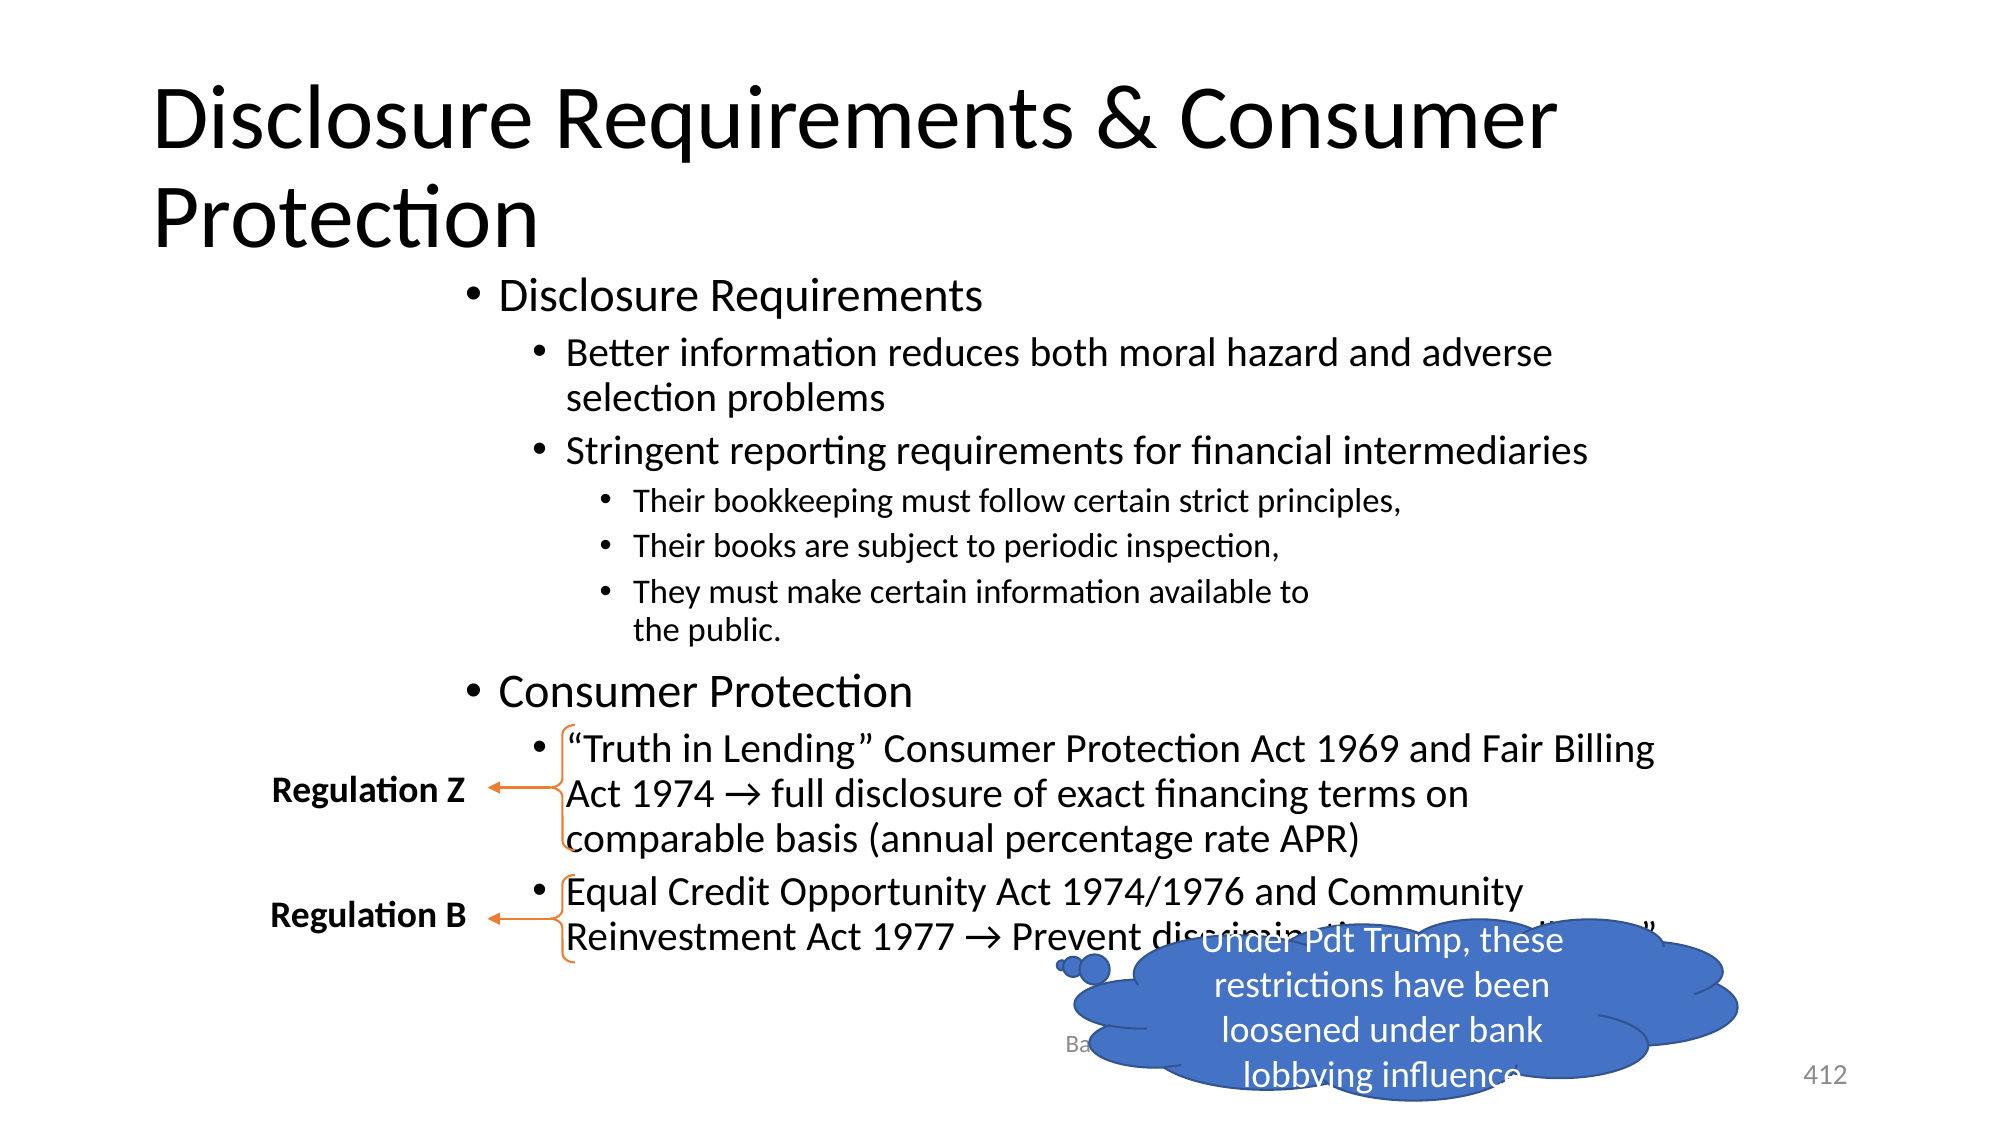

# Disclosure Requirements & Consumer Protection
Disclosure Requirements
Better information reduces both moral hazard and adverse selection problems
Stringent reporting requirements for financial intermediaries
Their bookkeeping must follow certain strict principles,
Their books are subject to periodic inspection,
They must make certain information available to
the public.
Consumer Protection
“Truth in Lending” Consumer Protection Act 1969 and Fair Billing Act 1974 → full disclosure of exact financing terms on comparable basis (annual percentage rate APR)
Equal Credit Opportunity Act 1974/1976 and Community Reinvestment Act 1977 → Prevent discrimination and “redlining”

Regulation Z
Regulation B

Under Pdt Trump, these restrictions have been loosened under bank lobbying influence
Banking Regulation
412